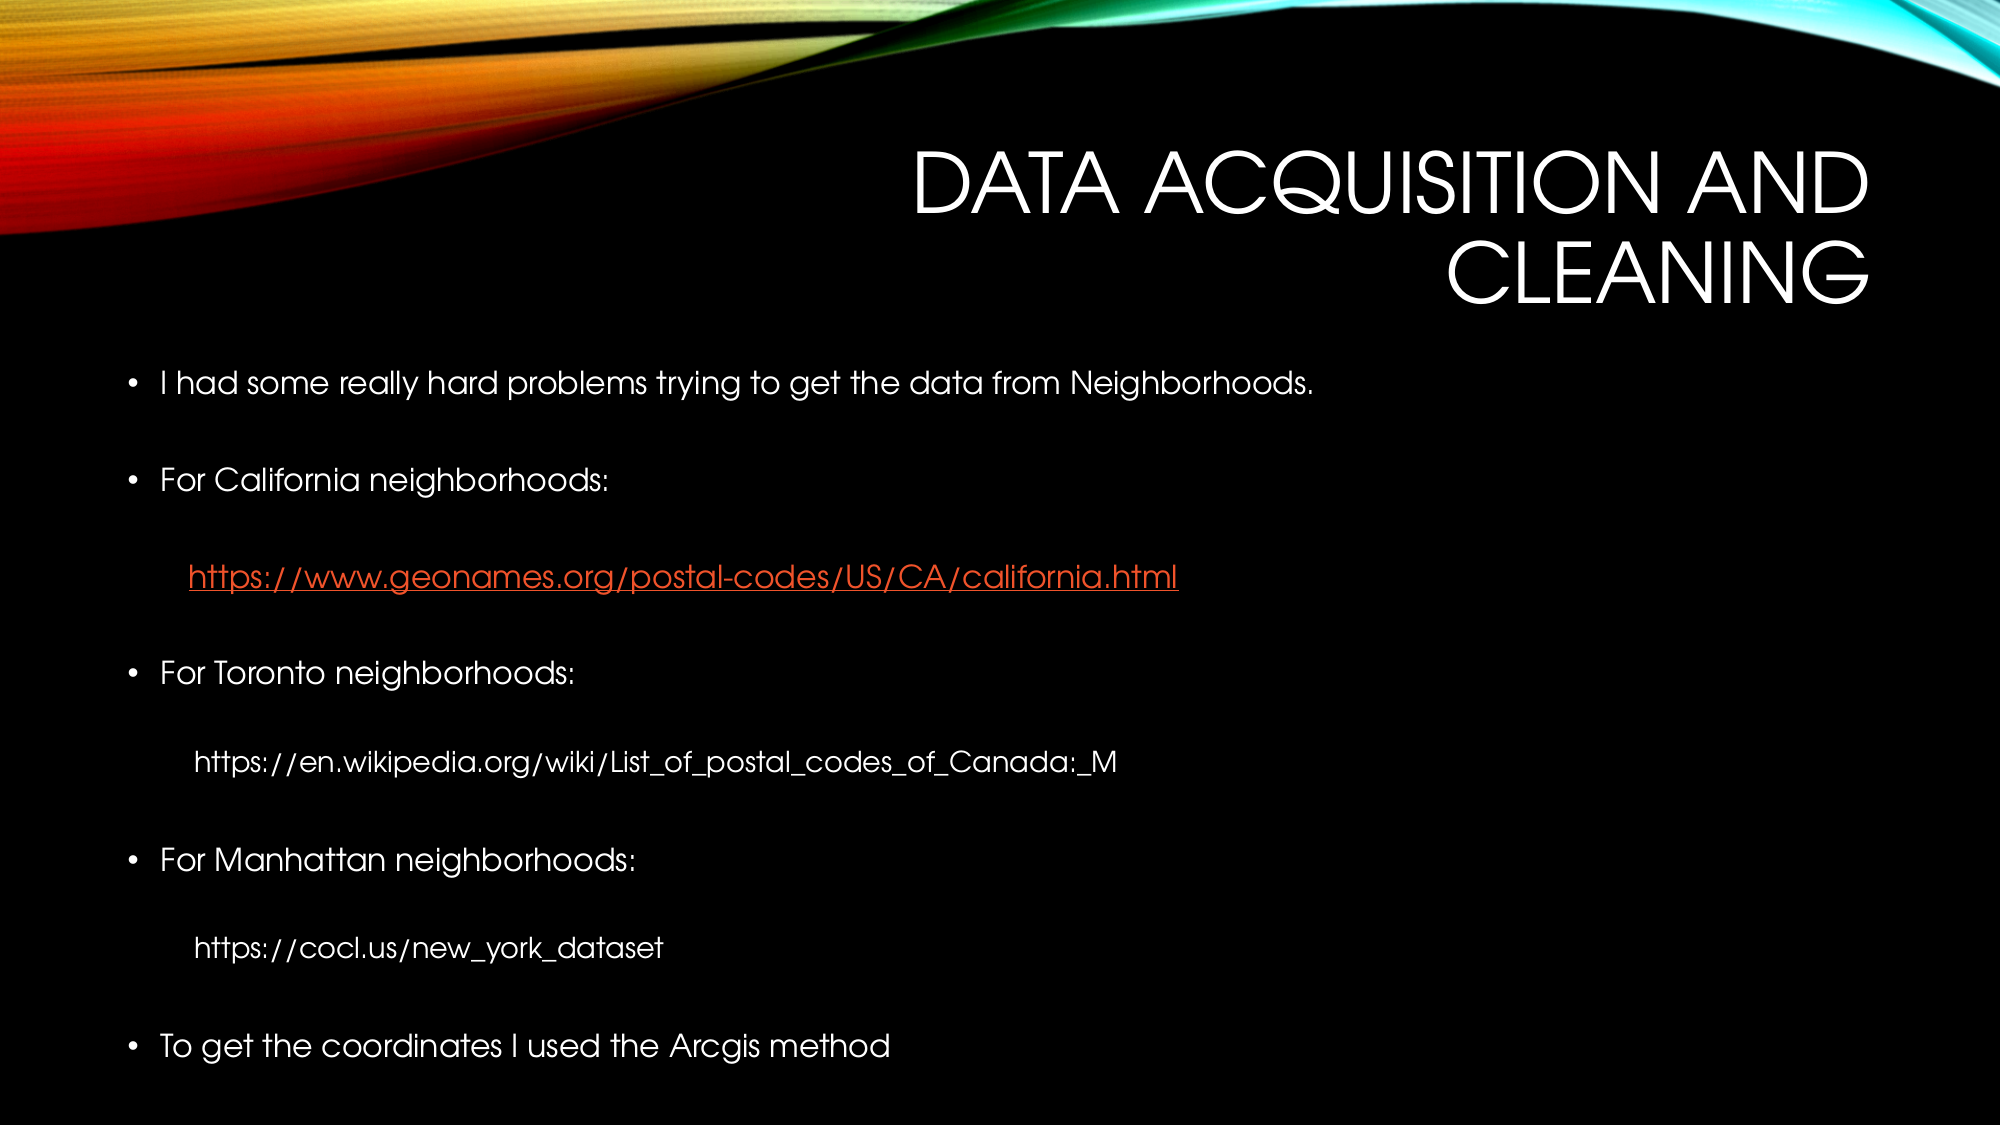

# Data acquisition and cleaning
I had some really hard problems trying to get the data from Neighborhoods.

For California neighborhoods:

       https://www.geonames.org/postal-codes/US/CA/california.html

For Toronto neighborhoods:

https://en.wikipedia.org/wiki/List_of_postal_codes_of_Canada:_M

For Manhattan neighborhoods:

https://cocl.us/new_york_dataset

To get the coordinates I used the Arcgis method